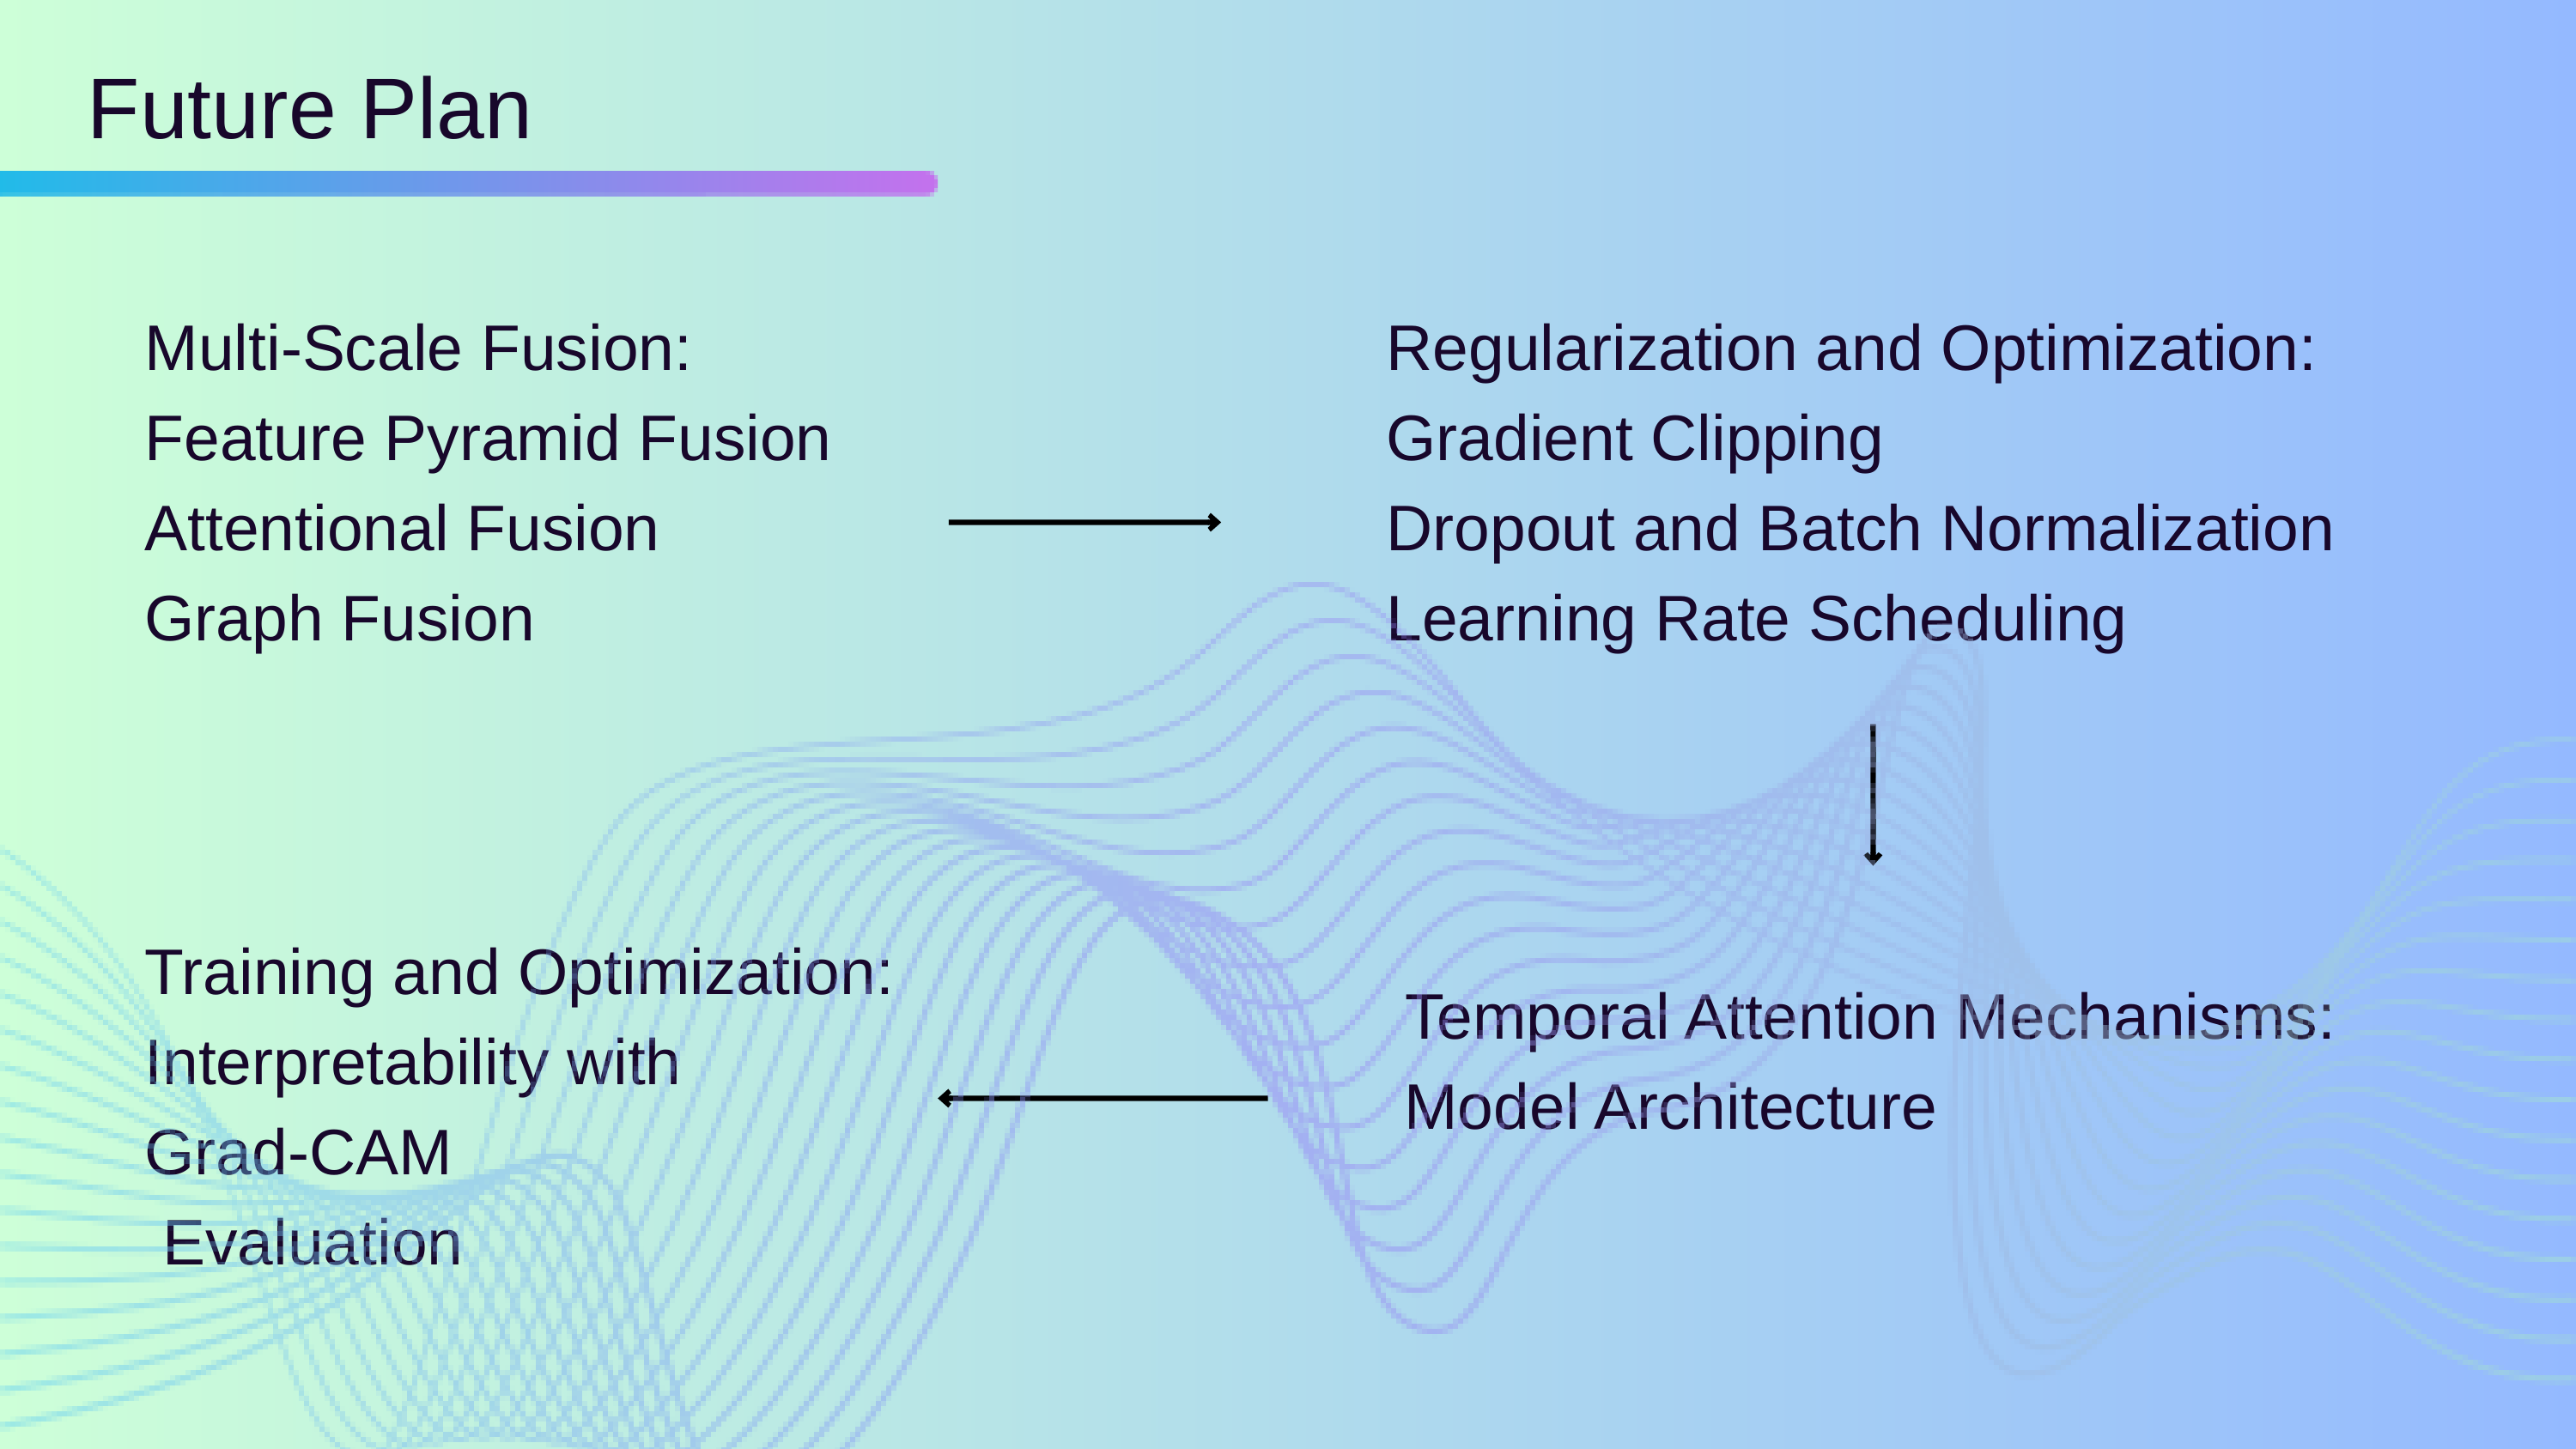

Future Plan

Multi-Scale Fusion:
Feature Pyramid Fusion
Attentional Fusion
Graph Fusion

Regularization and Optimization:
Gradient Clipping
Dropout and Batch Normalization
Learning Rate Scheduling

Training and Optimization:
Interpretability with
Grad-CAM
 Evaluation
Temporal Attention Mechanisms:
 Model Architecture